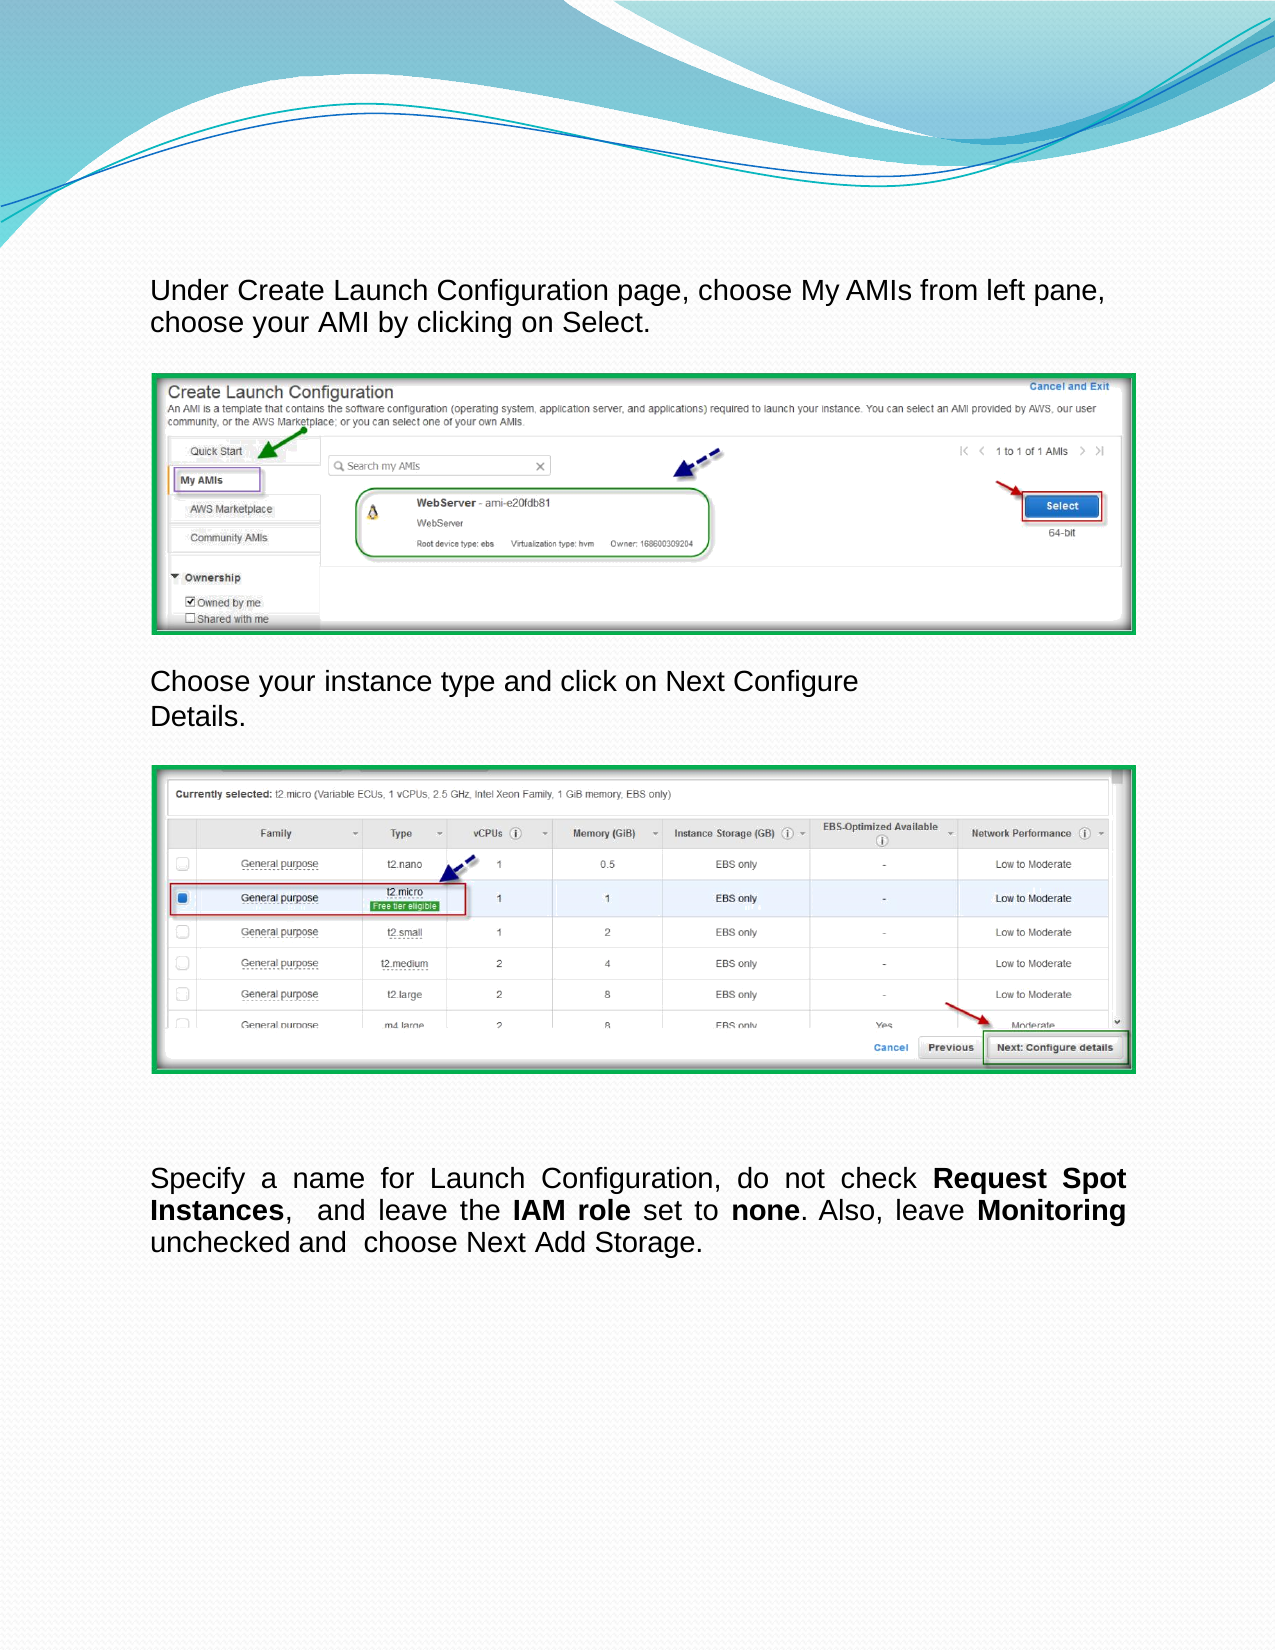

Under Create Launch Configuration page, choose My AMIs from left pane,  choose your AMI by clicking on Select.

Choose your instance type and click on Next Configure Details.

Specify a name for Launch Configuration, do not check Request Spot Instances,  and leave the IAM role set to none. Also, leave Monitoring unchecked and  choose Next Add Storage.